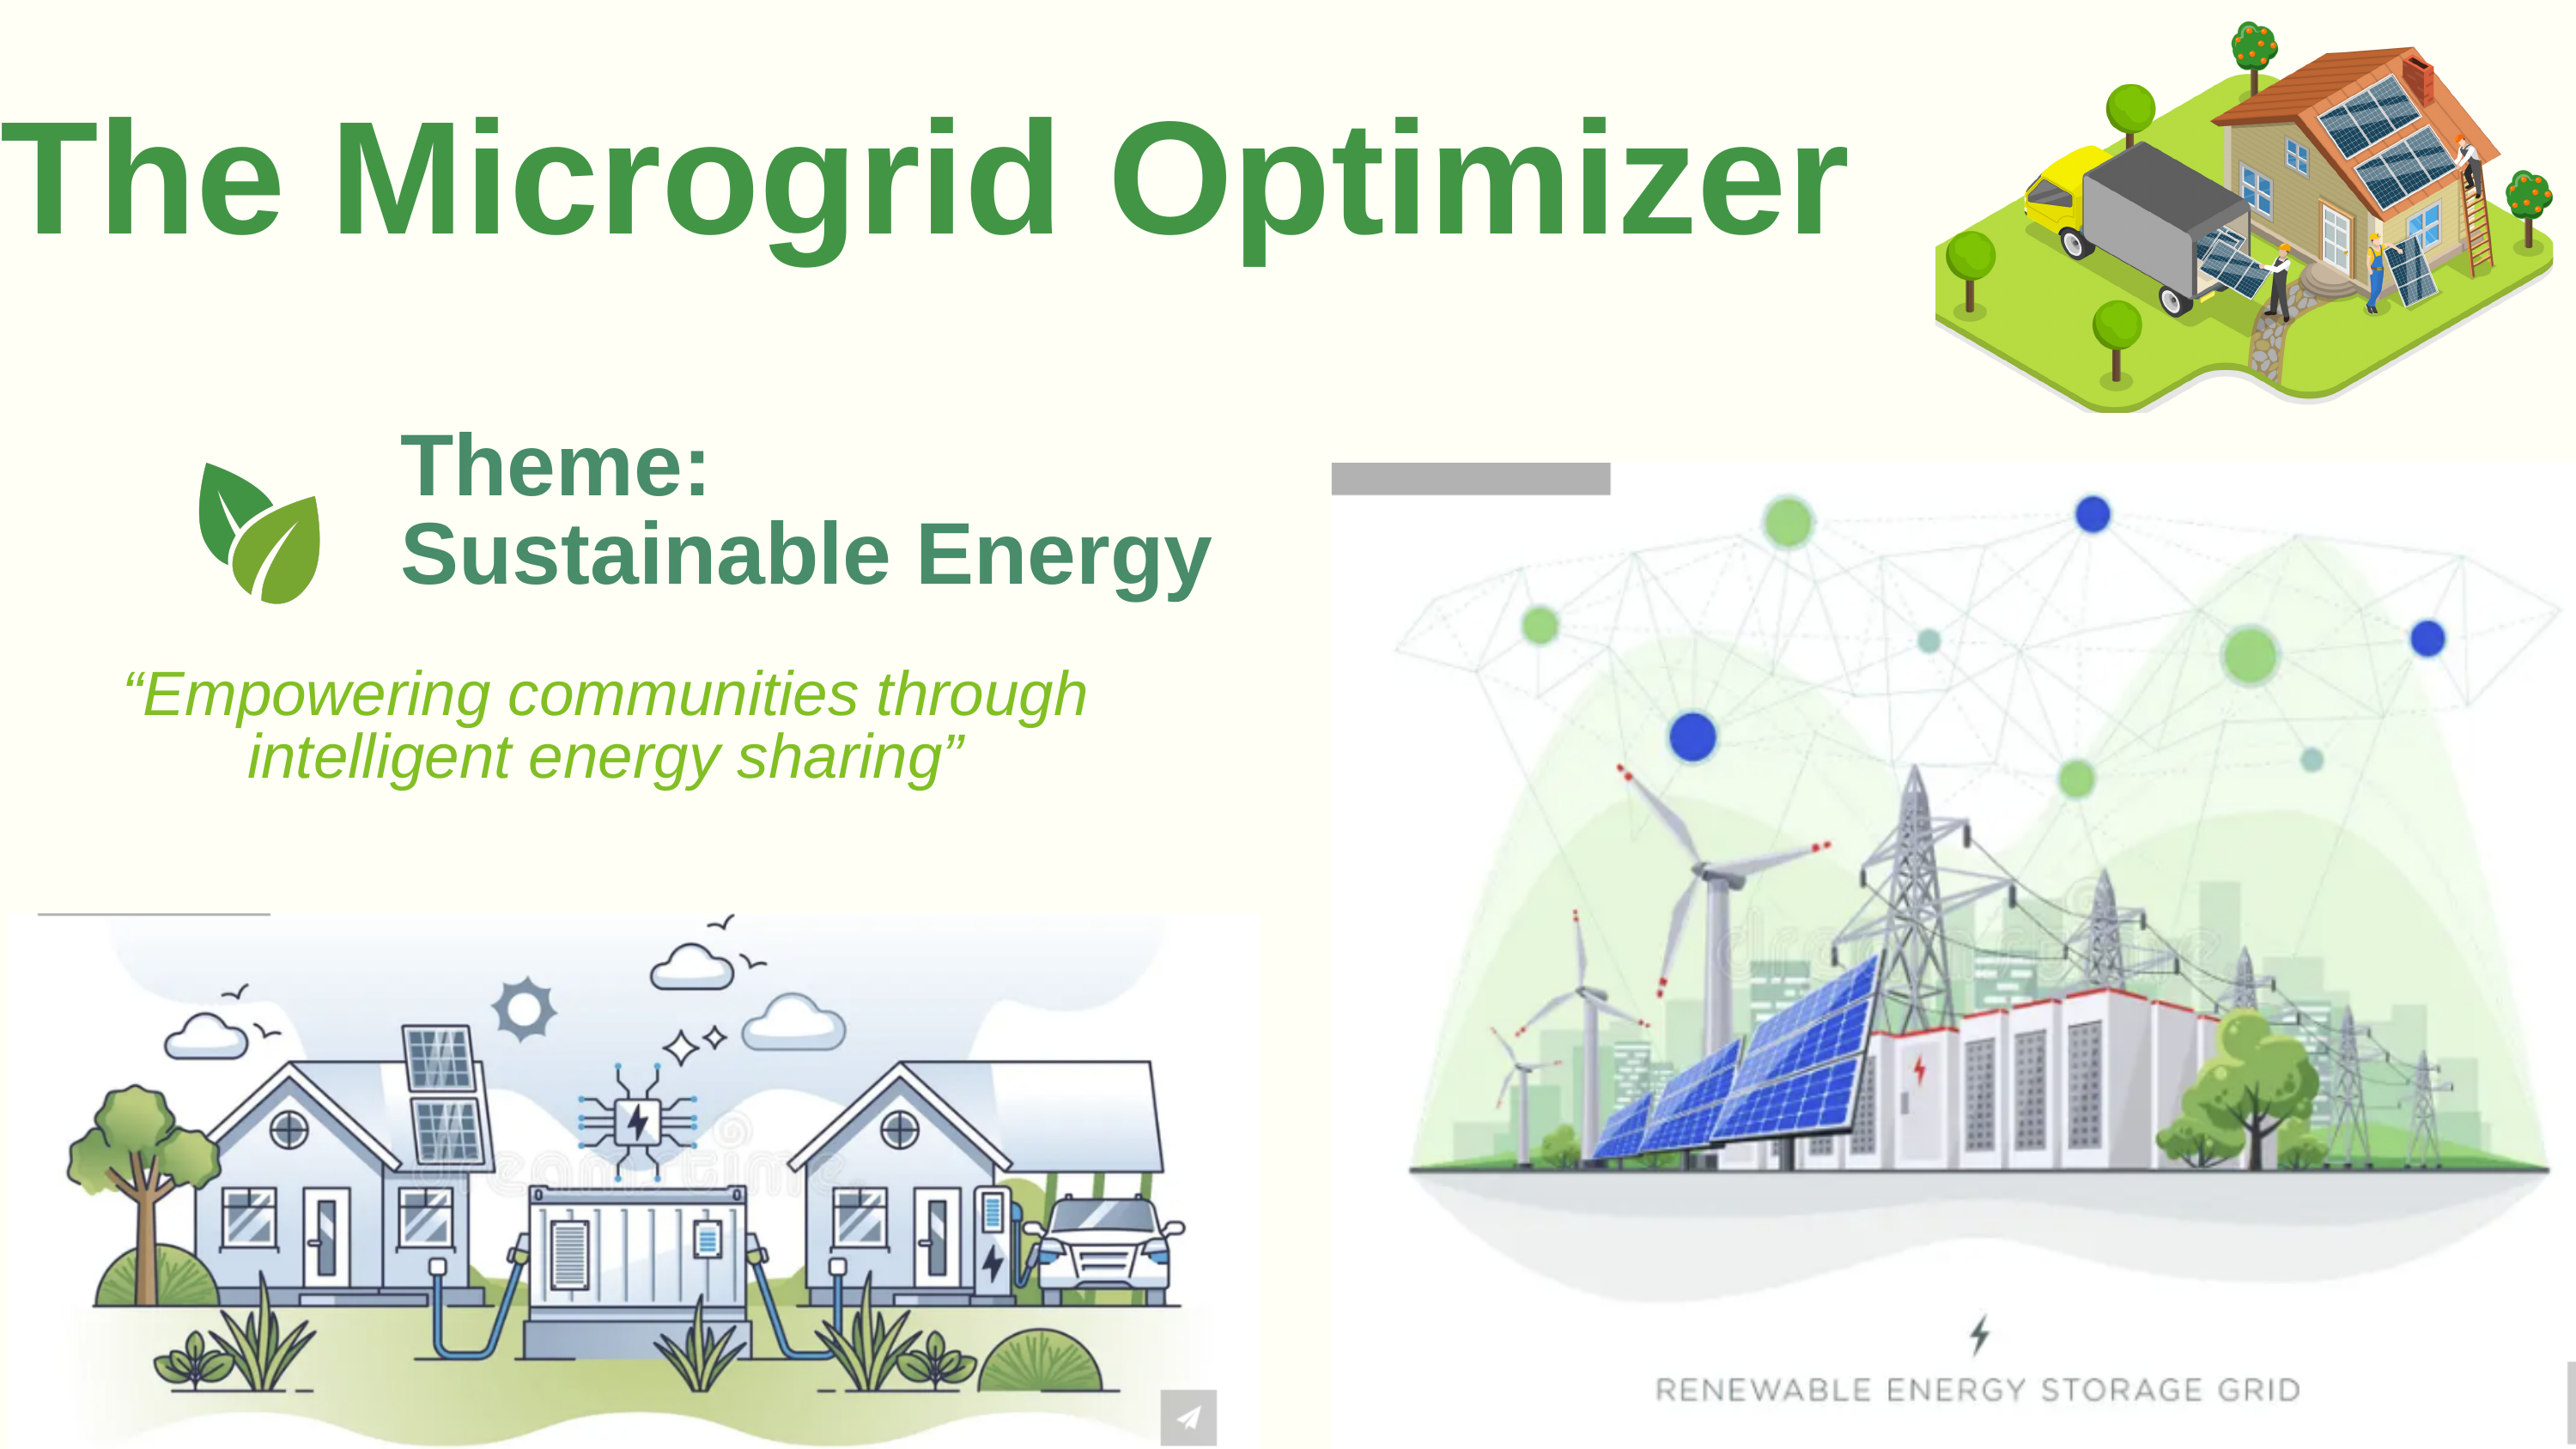

The Microgrid Optimizer
Theme:
Sustainable Energy

“Empowering communities through intelligent energy sharing”